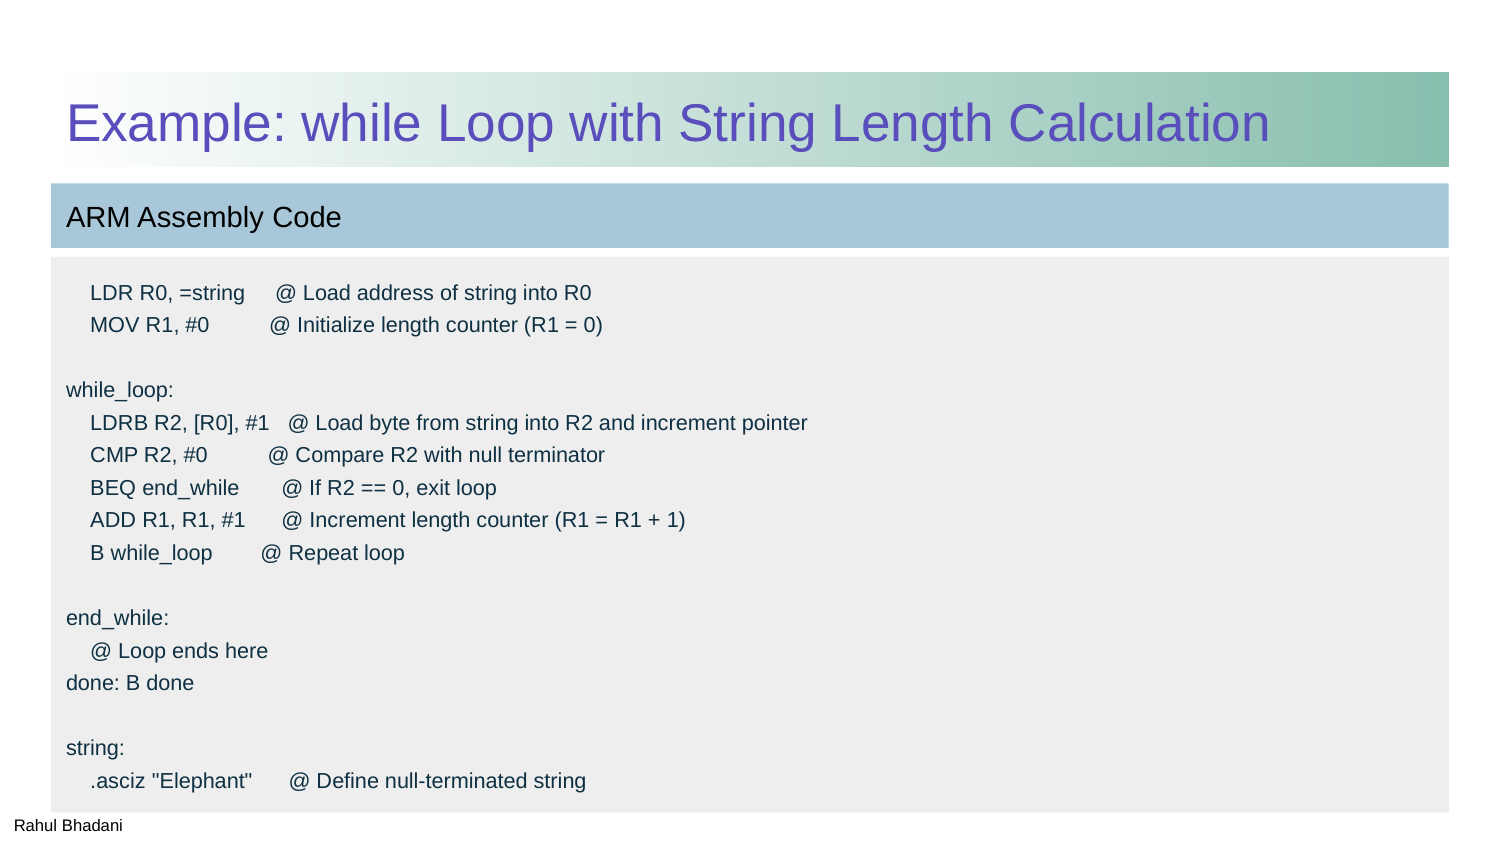

# Example: while Loop with String Length Calculation

    LDR R0, =string     @ Load address of string into R0
    MOV R1, #0          @ Initialize length counter (R1 = 0)

while_loop:
    LDRB R2, [R0], #1   @ Load byte from string into R2 and increment pointer
    CMP R2, #0          @ Compare R2 with null terminator
    BEQ end_while       @ If R2 == 0, exit loop
    ADD R1, R1, #1      @ Increment length counter (R1 = R1 + 1)
    B while_loop        @ Repeat loop

end_while:
    @ Loop ends here
done: B done

string:
    .asciz "Elephant"      @ Define null-terminated string